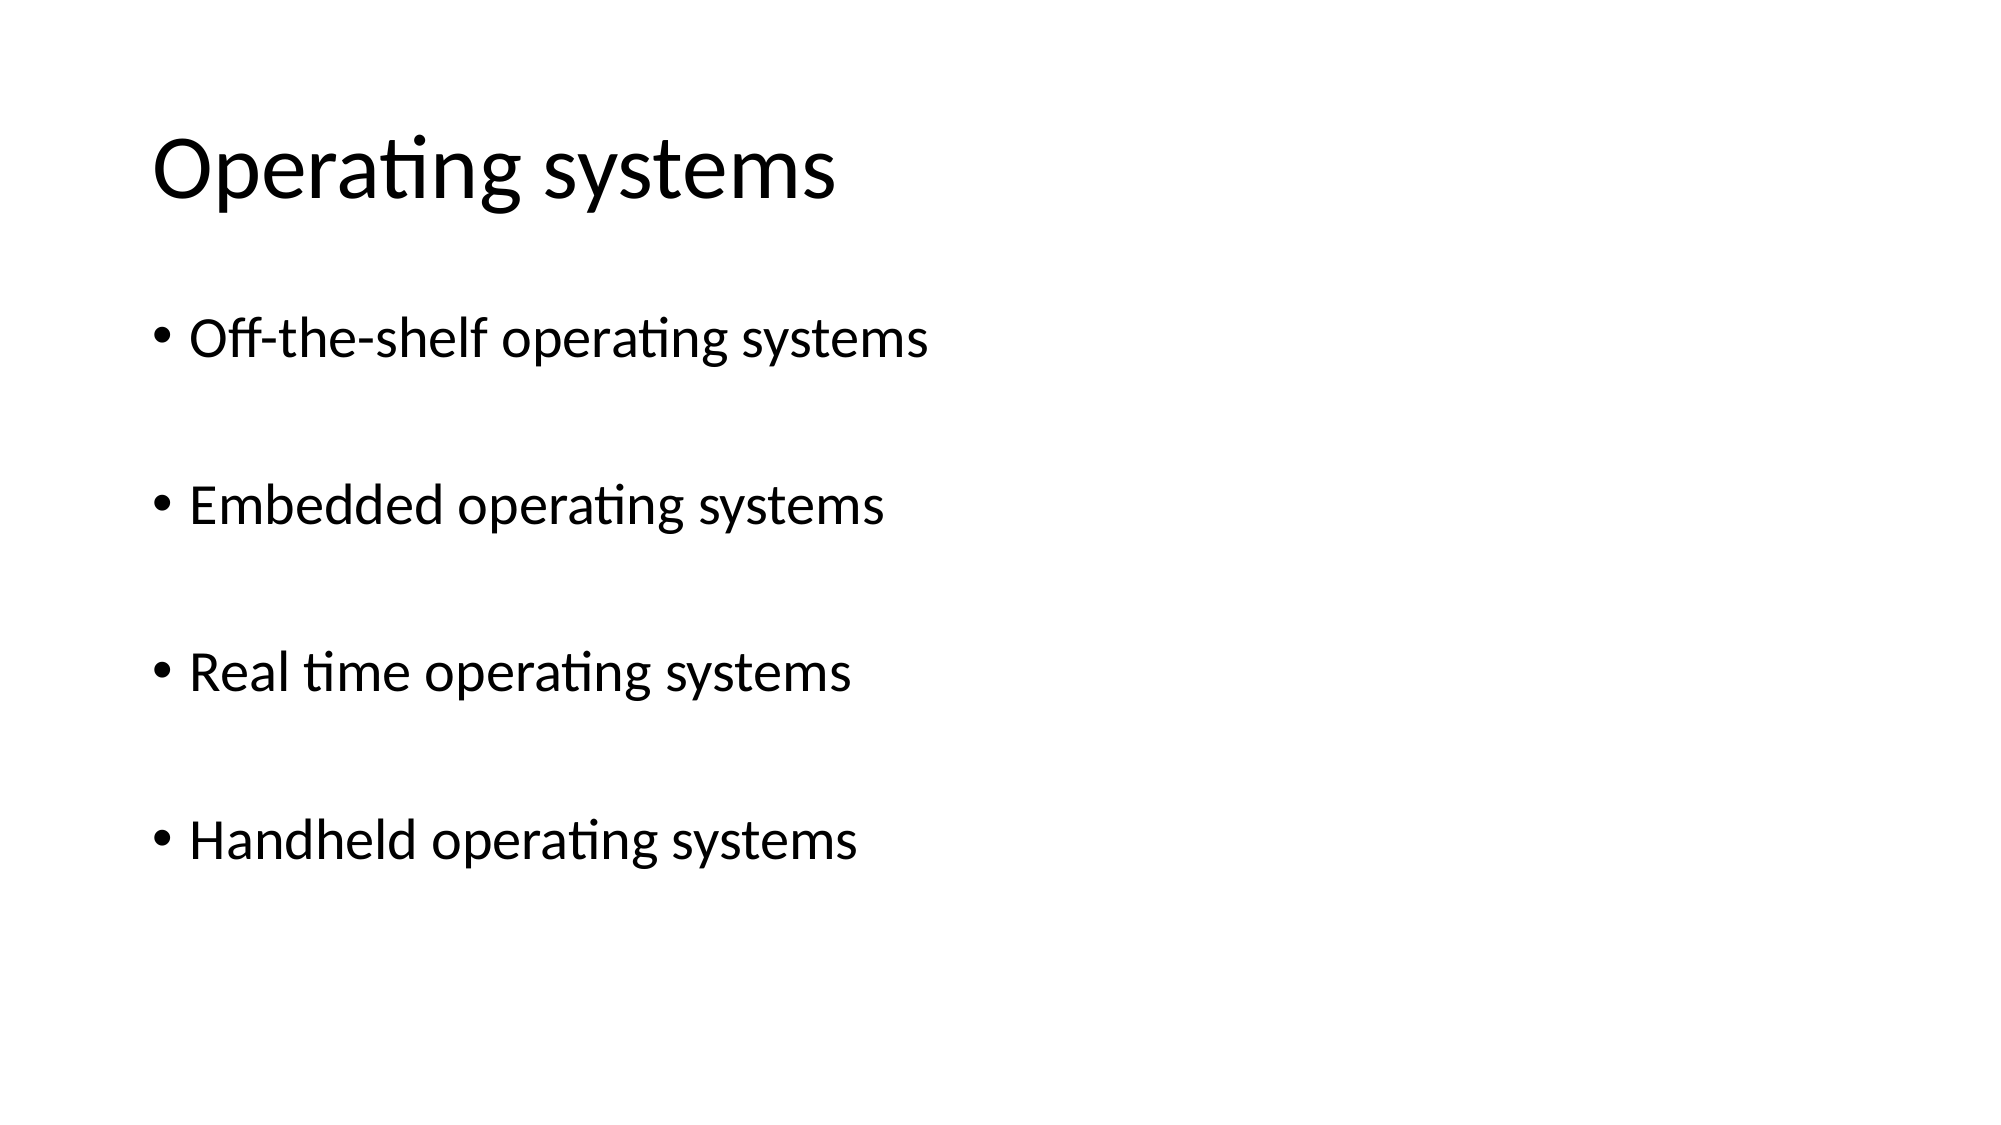

# Operating systems
Off-the-shelf operating systems

Embedded operating systems

Real time operating systems

Handheld operating systems